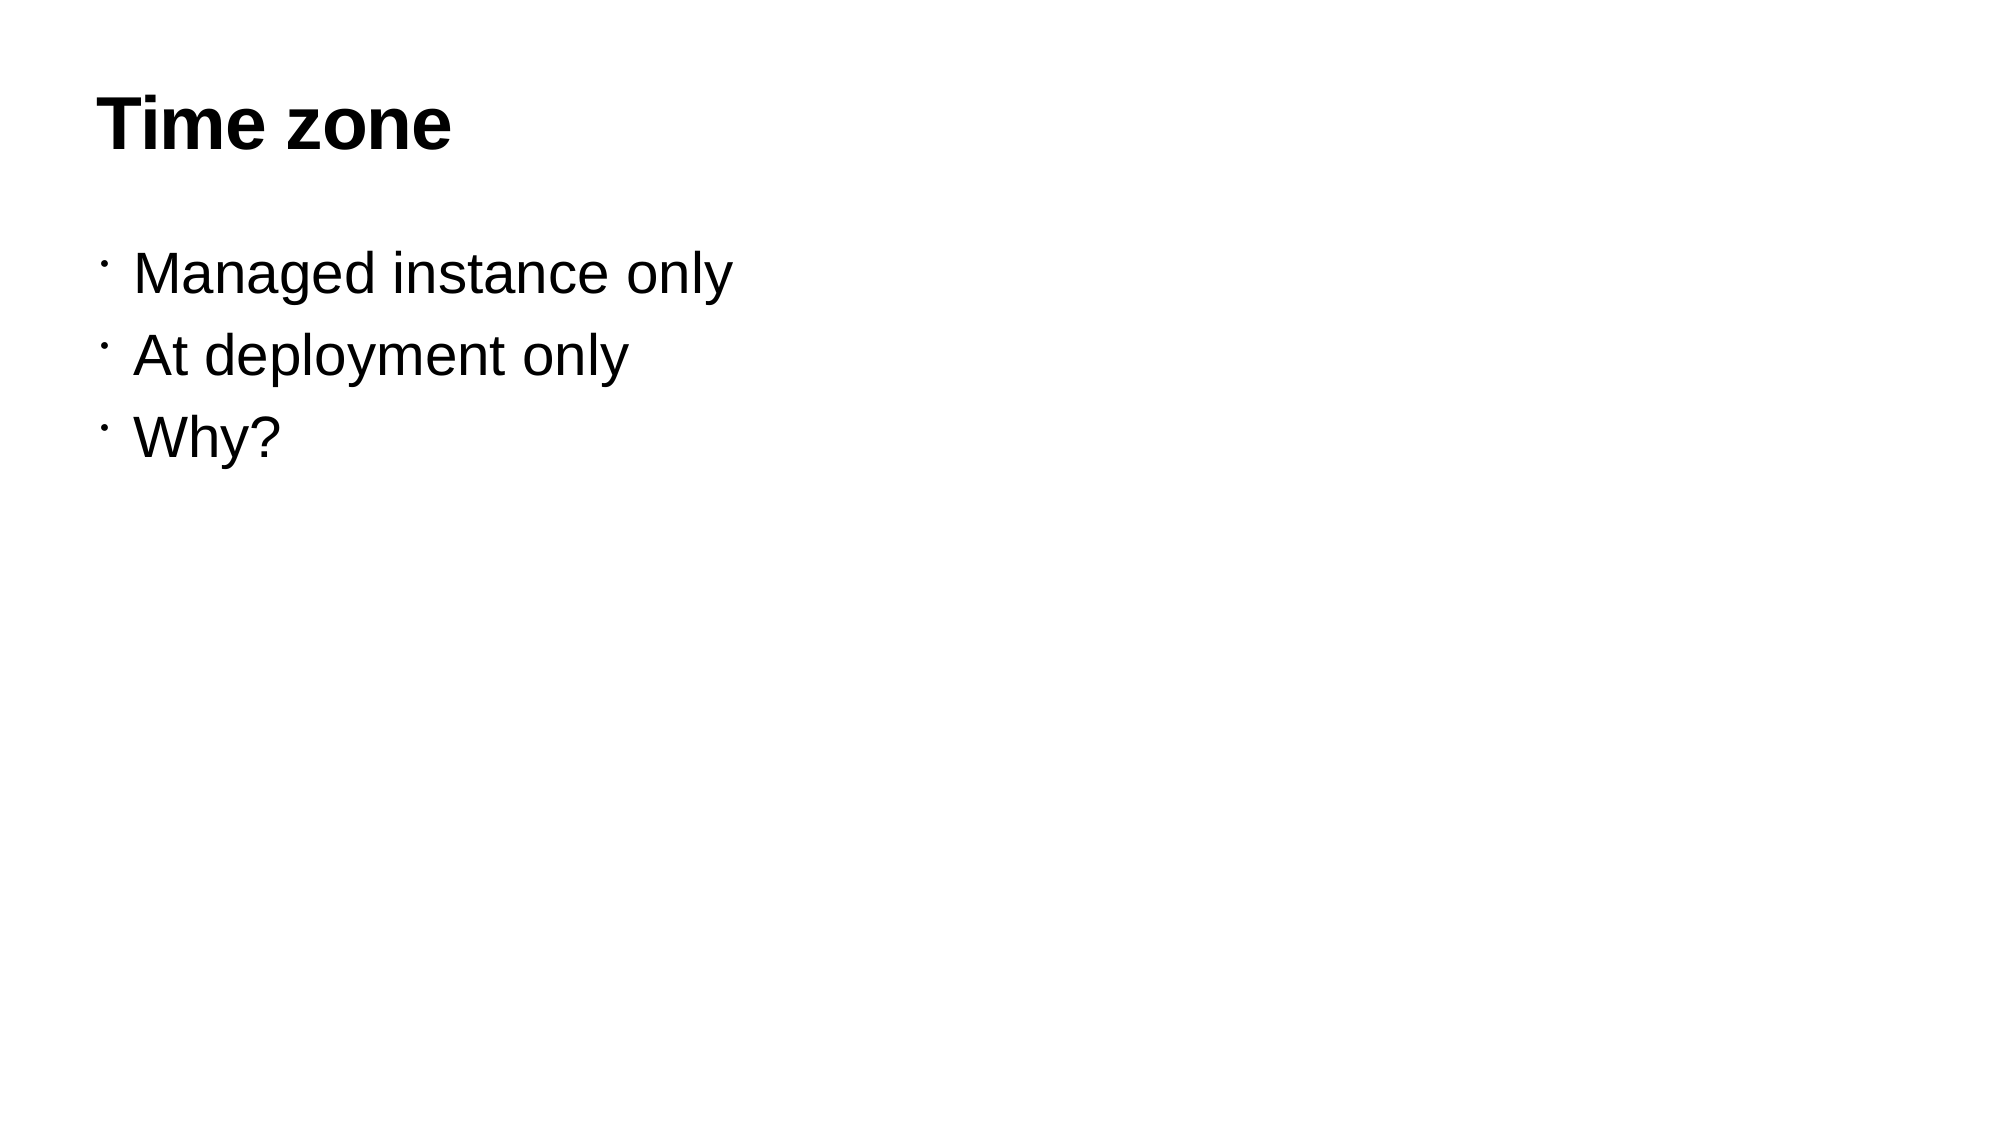

# Time zone
Managed instance only
At deployment only
Why?